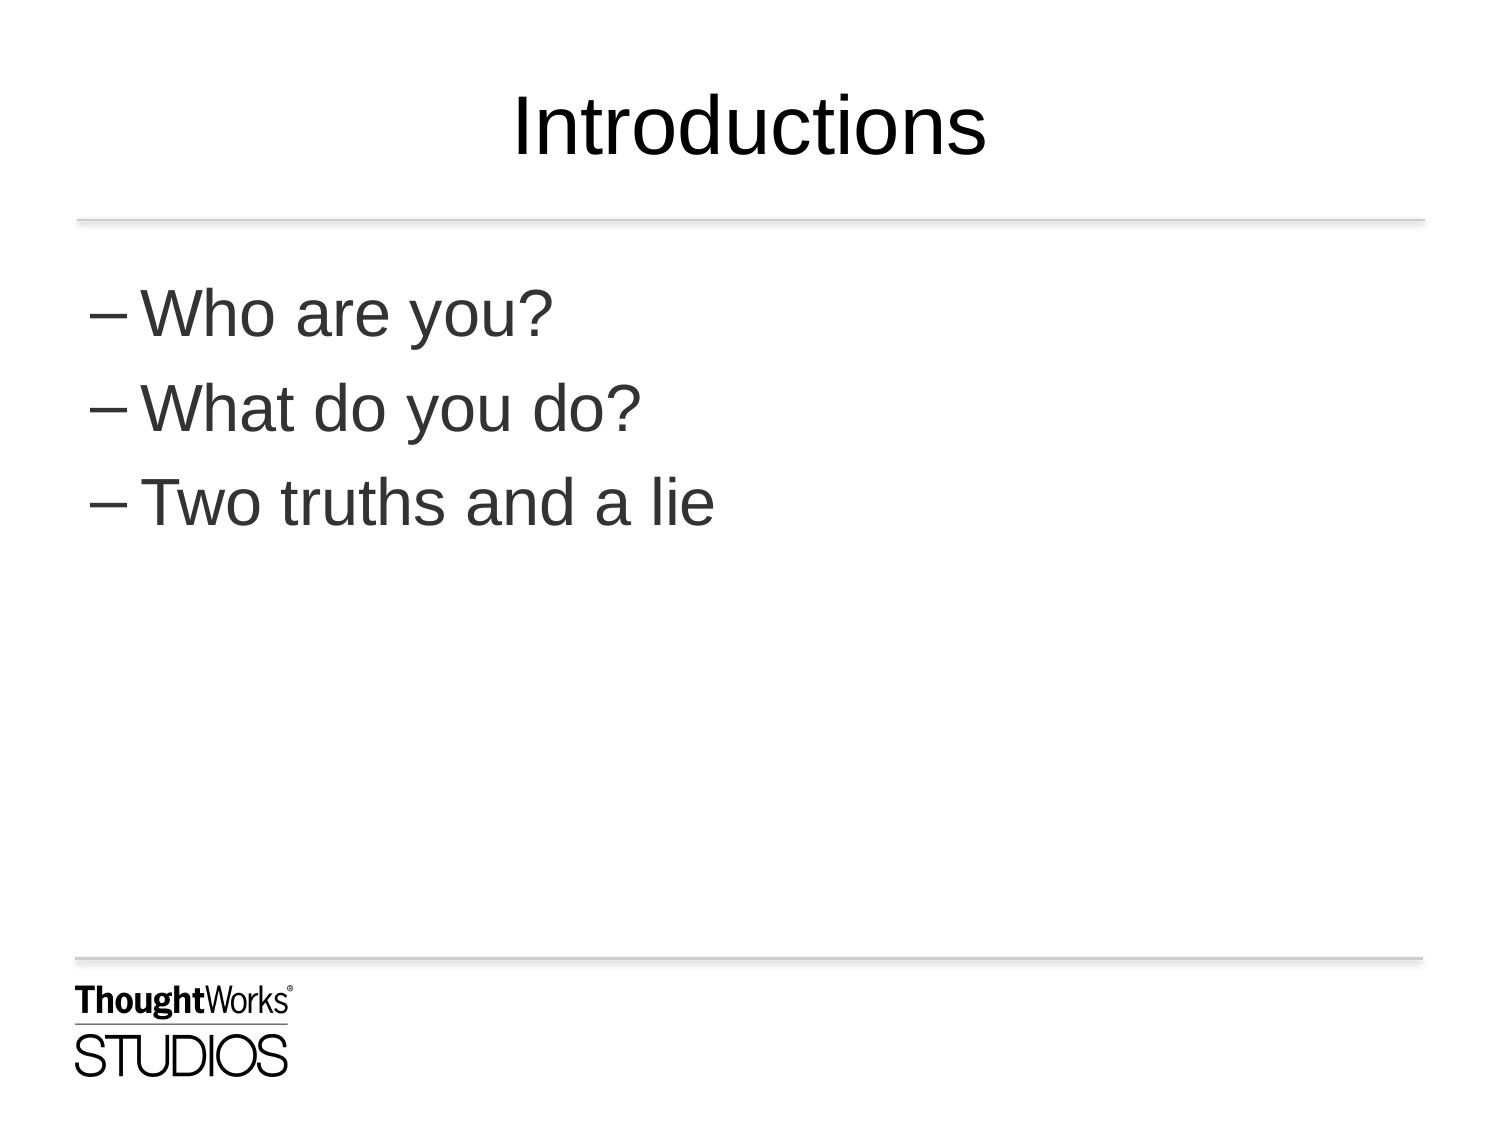

# Introductions
Who are you?
What do you do?
Two truths and a lie